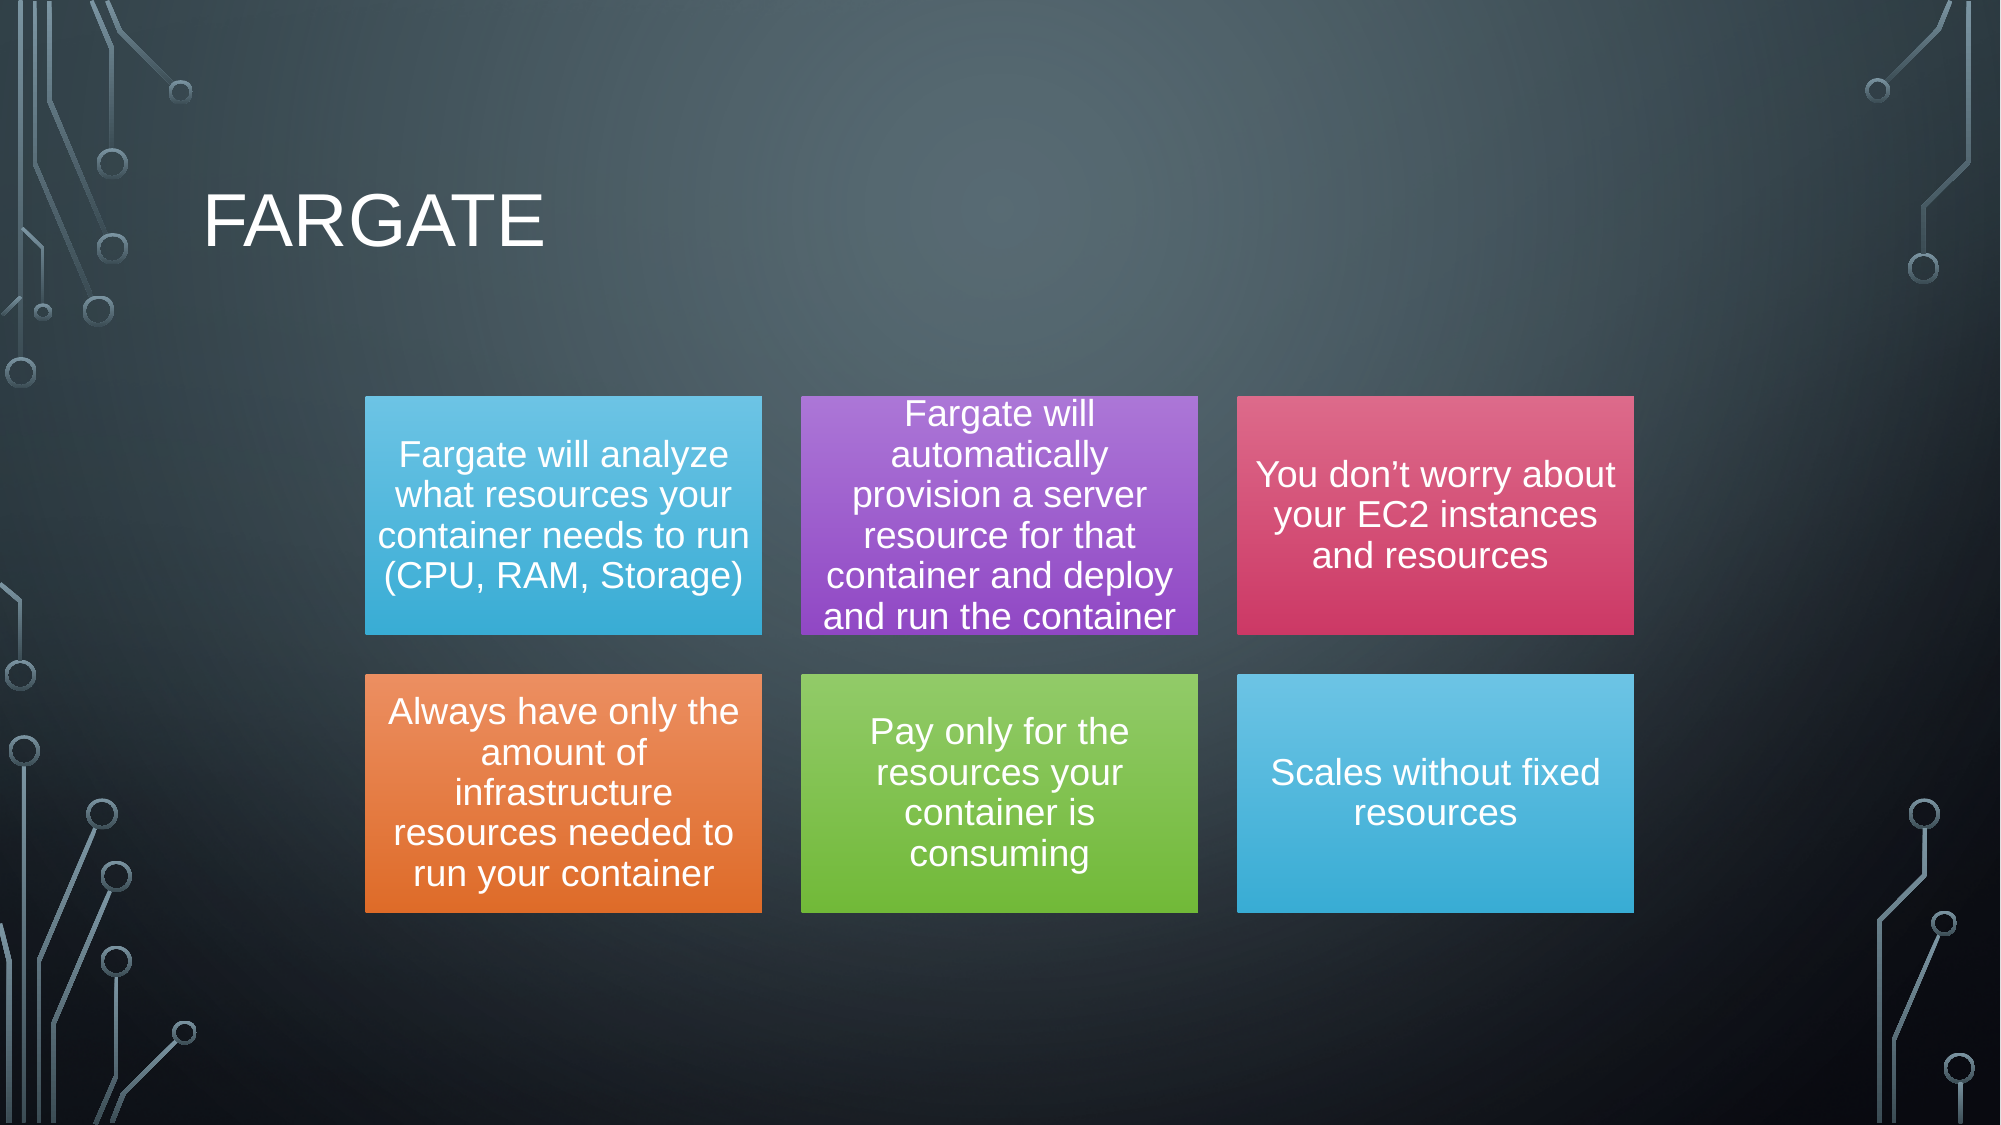

# Fargate
Fargate will analyze what resources your container needs to run (CPU, RAM, Storage)
Fargate will automatically provision a server resource for that container and deploy and run the container
You don’t worry about your EC2 instances and resources
Always have only the amount of infrastructure resources needed to run your container
Pay only for the resources your container is consuming
Scales without fixed resources